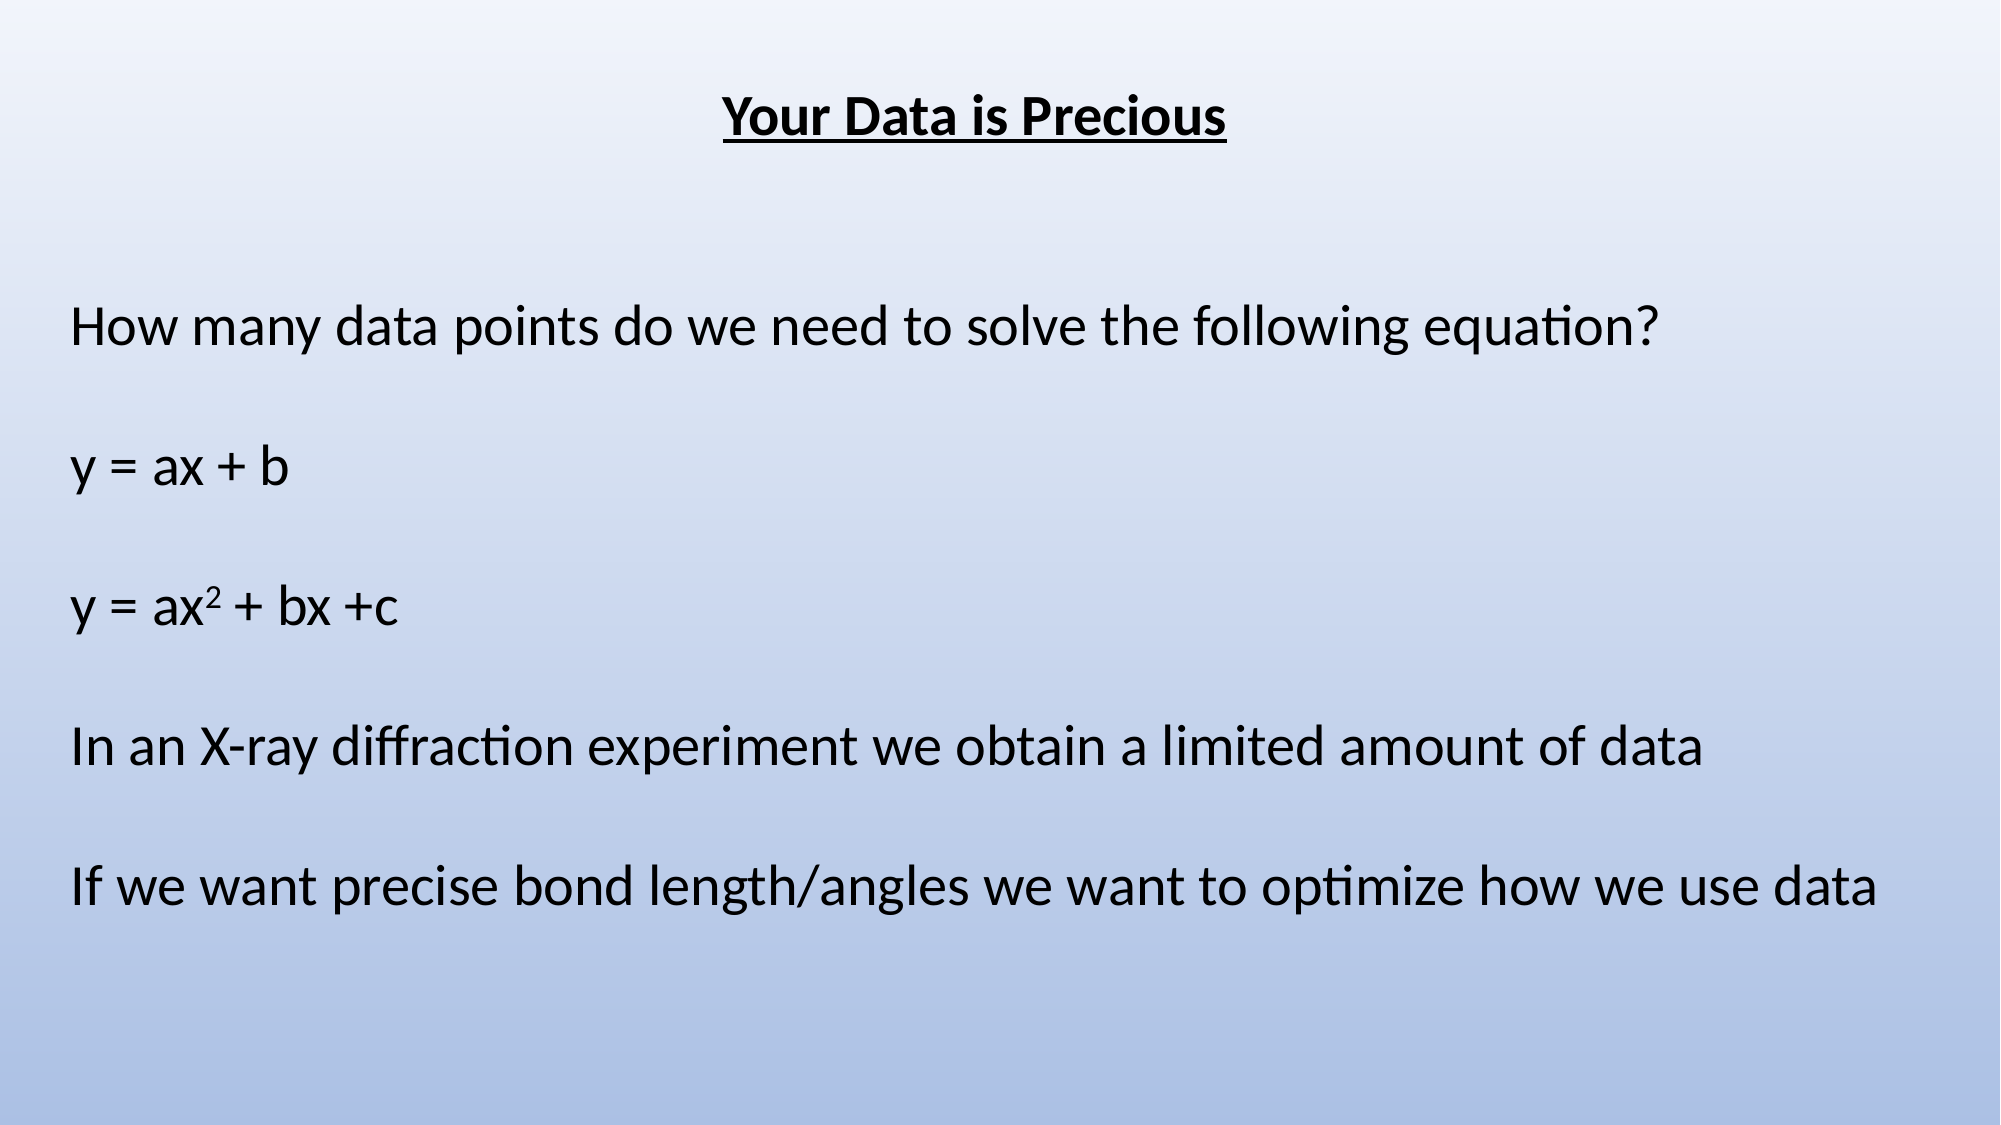

Your Data is Precious

How many data points do we need to solve the following equation?

y = ax + b

y = ax2 + bx +c

In an X-ray diffraction experiment we obtain a limited amount of data

If we want precise bond length/angles we want to optimize how we use data